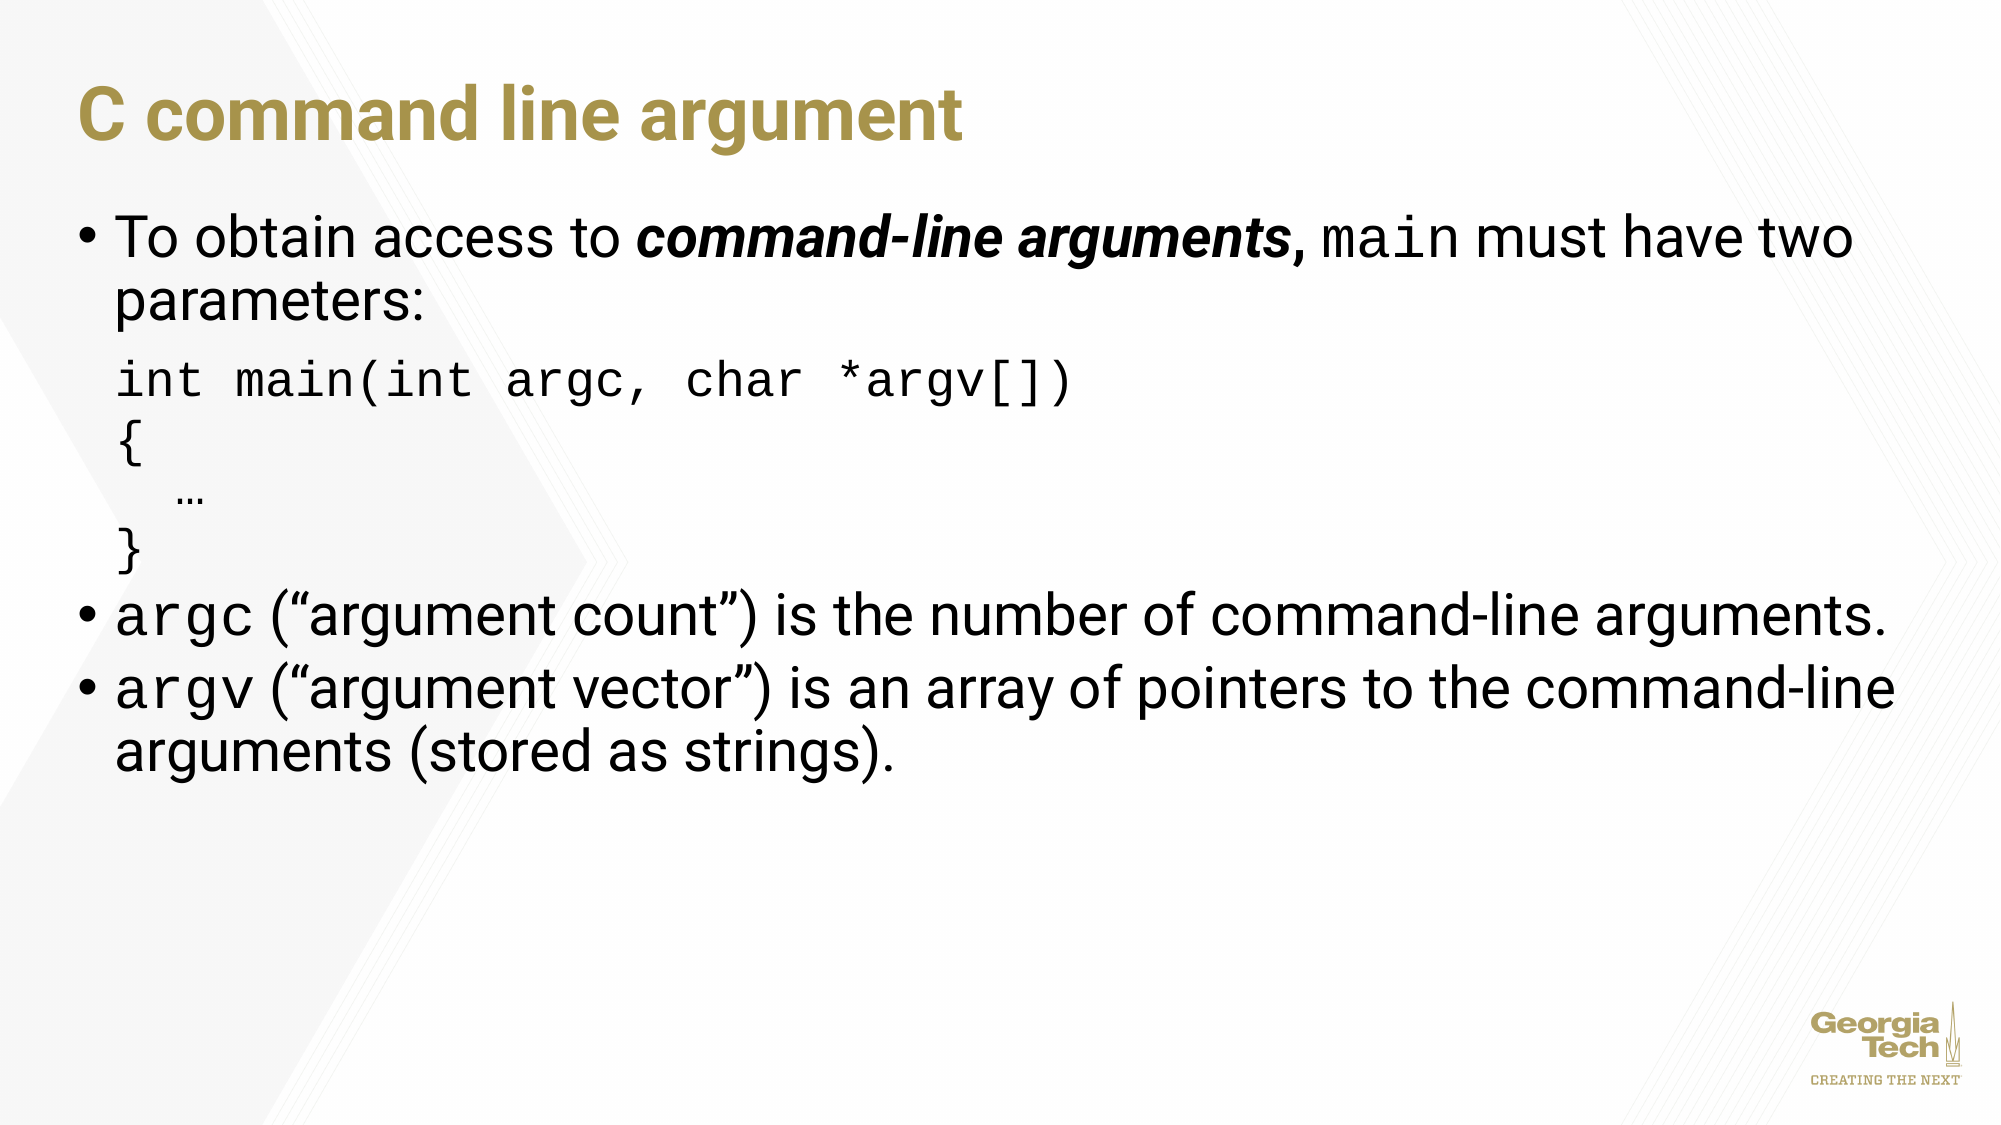

# C command line argument
To obtain access to command-line arguments, main must have two parameters:
	int main(int argc, char *argv[])
	{
	  …
	}
argc (“argument count”) is the number of command-line arguments.
argv (“argument vector”) is an array of pointers to the command-line arguments (stored as strings).